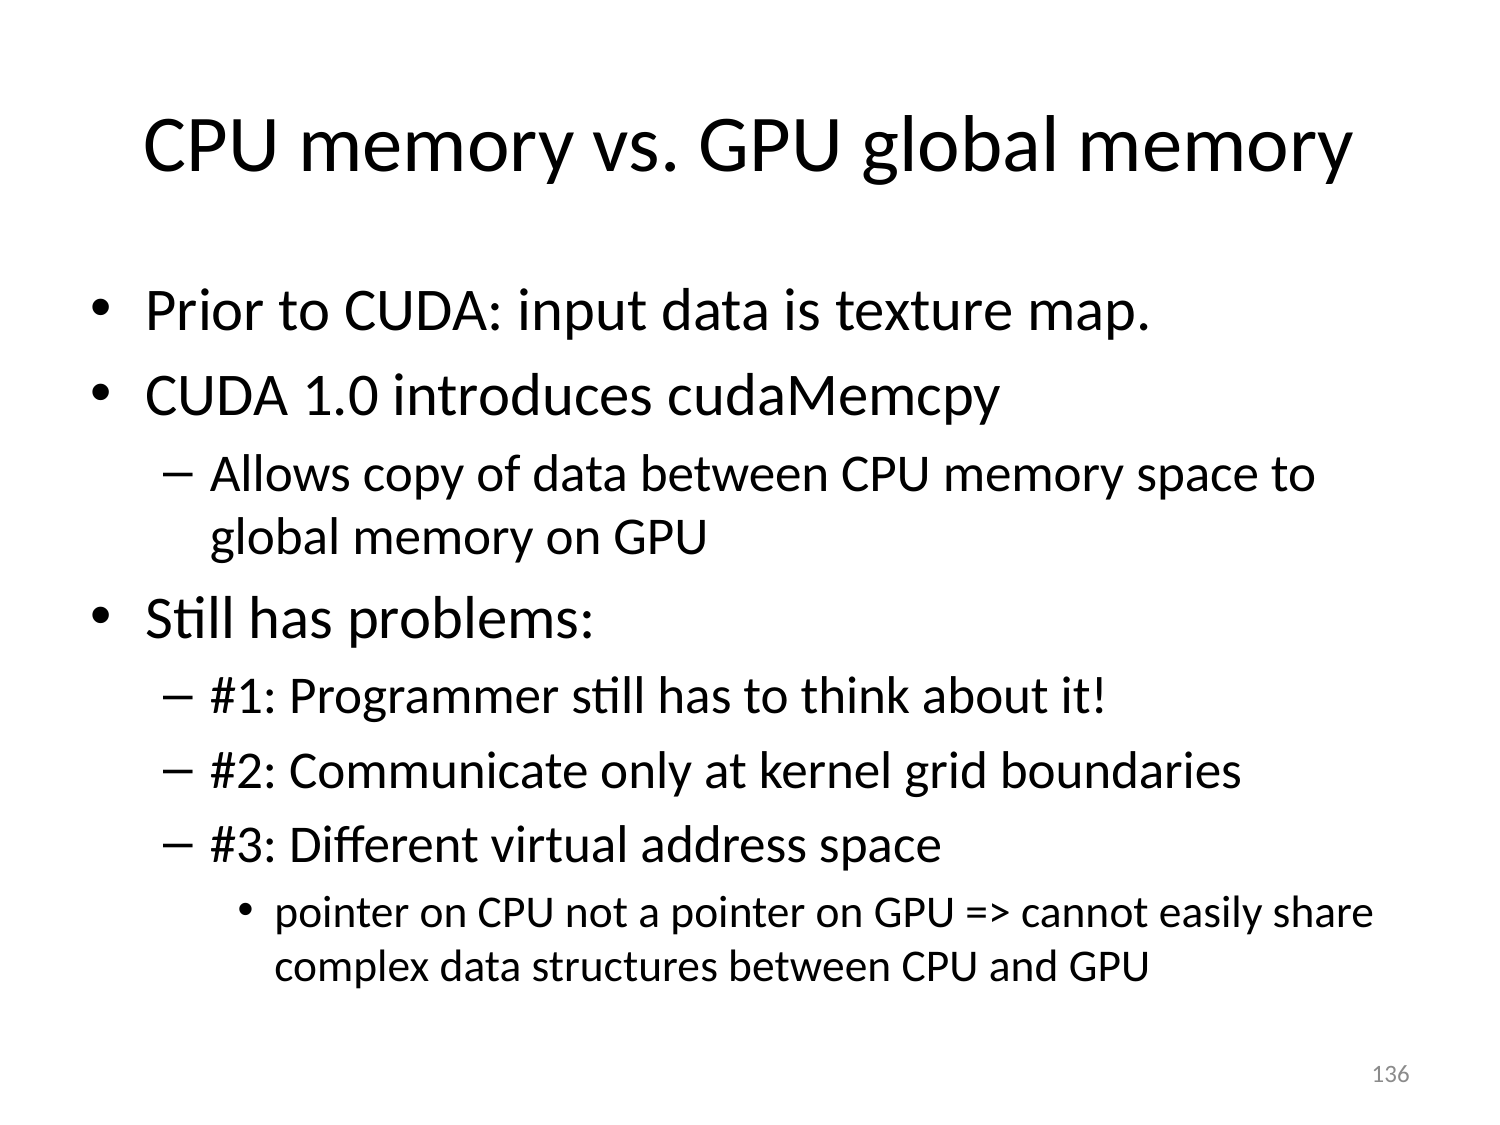

# CPU memory vs. GPU global memory
Prior to CUDA: input data is texture map.
CUDA 1.0 introduces cudaMemcpy
Allows copy of data between CPU memory space to global memory on GPU
Still has problems:
#1: Programmer still has to think about it!
#2: Communicate only at kernel grid boundaries
#3: Different virtual address space
pointer on CPU not a pointer on GPU => cannot easily share complex data structures between CPU and GPU

136